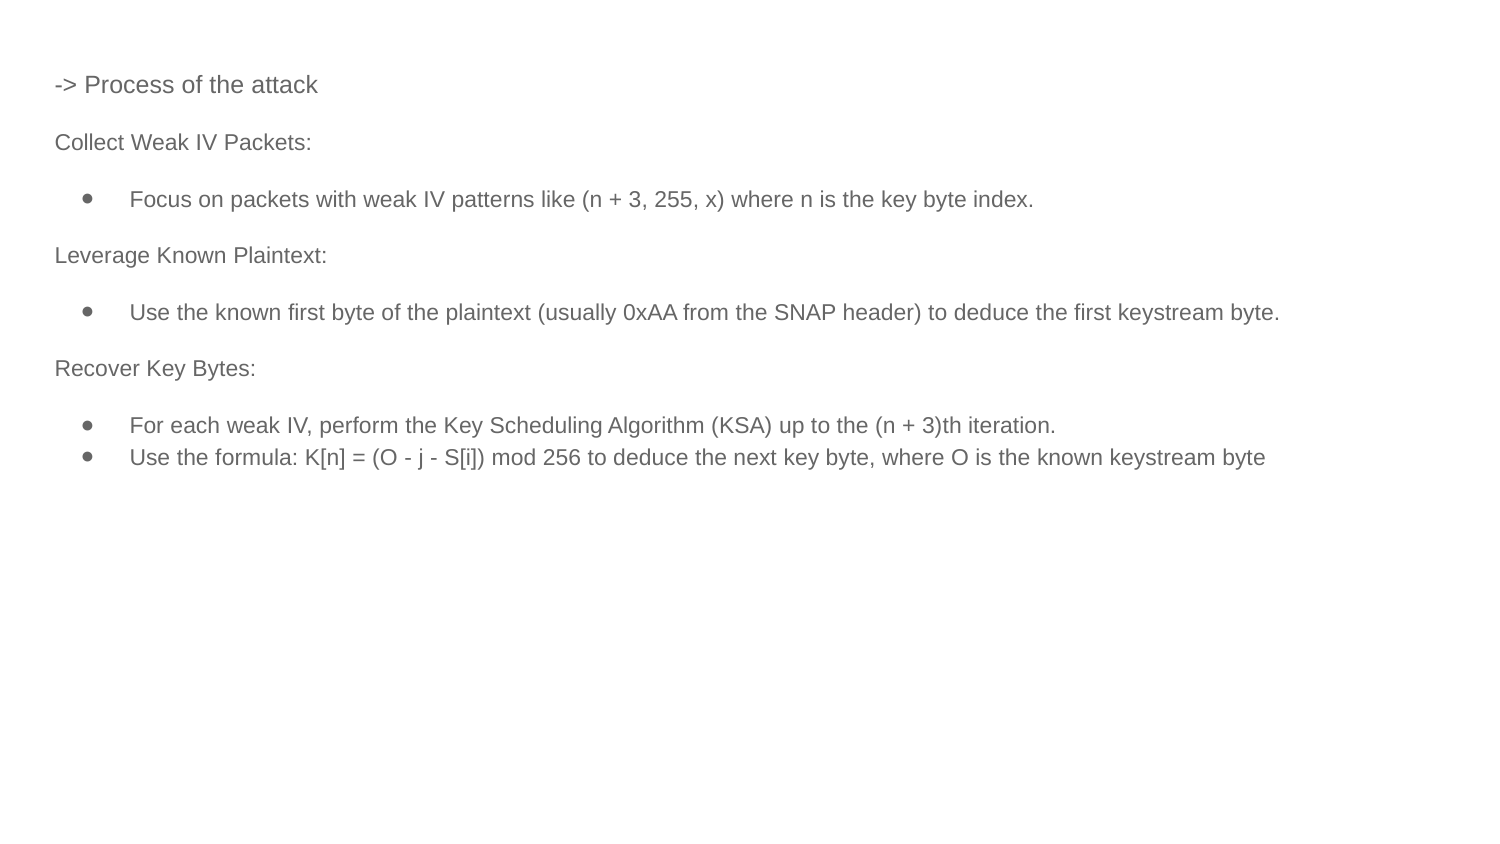

-> Process of the attack
Collect Weak IV Packets:
Focus on packets with weak IV patterns like (n + 3, 255, x) where n is the key byte index.
Leverage Known Plaintext:
Use the known first byte of the plaintext (usually 0xAA from the SNAP header) to deduce the first keystream byte.
Recover Key Bytes:
For each weak IV, perform the Key Scheduling Algorithm (KSA) up to the (n + 3)th iteration.
Use the formula: K[n] = (O - j - S[i]) mod 256 to deduce the next key byte, where O is the known keystream byte